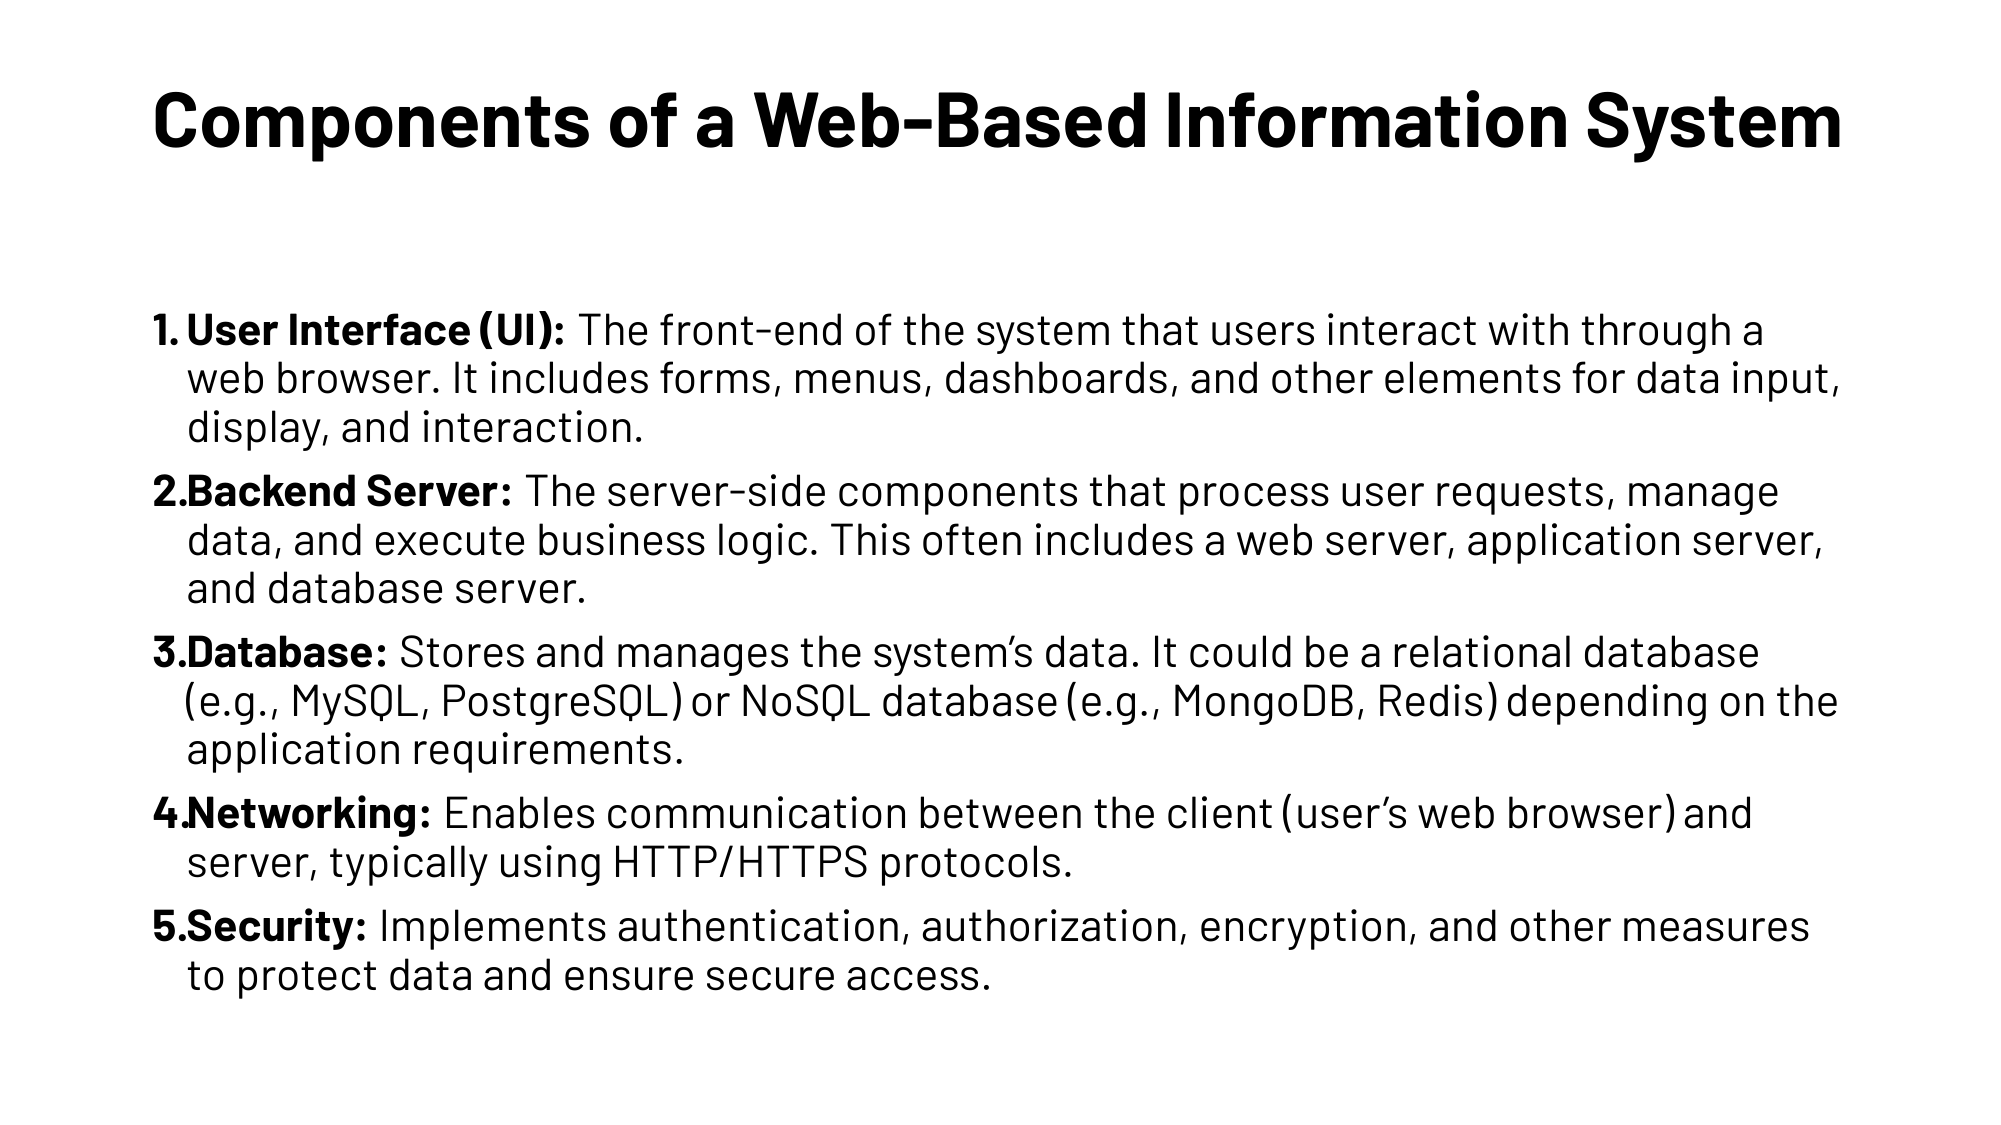

# Components of a Web-Based Information System
User Interface (UI): The front-end of the system that users interact with through a web browser. It includes forms, menus, dashboards, and other elements for data input, display, and interaction.
Backend Server: The server-side components that process user requests, manage data, and execute business logic. This often includes a web server, application server, and database server.
Database: Stores and manages the system’s data. It could be a relational database (e.g., MySQL, PostgreSQL) or NoSQL database (e.g., MongoDB, Redis) depending on the application requirements.
Networking: Enables communication between the client (user’s web browser) and server, typically using HTTP/HTTPS protocols.
Security: Implements authentication, authorization, encryption, and other measures to protect data and ensure secure access.